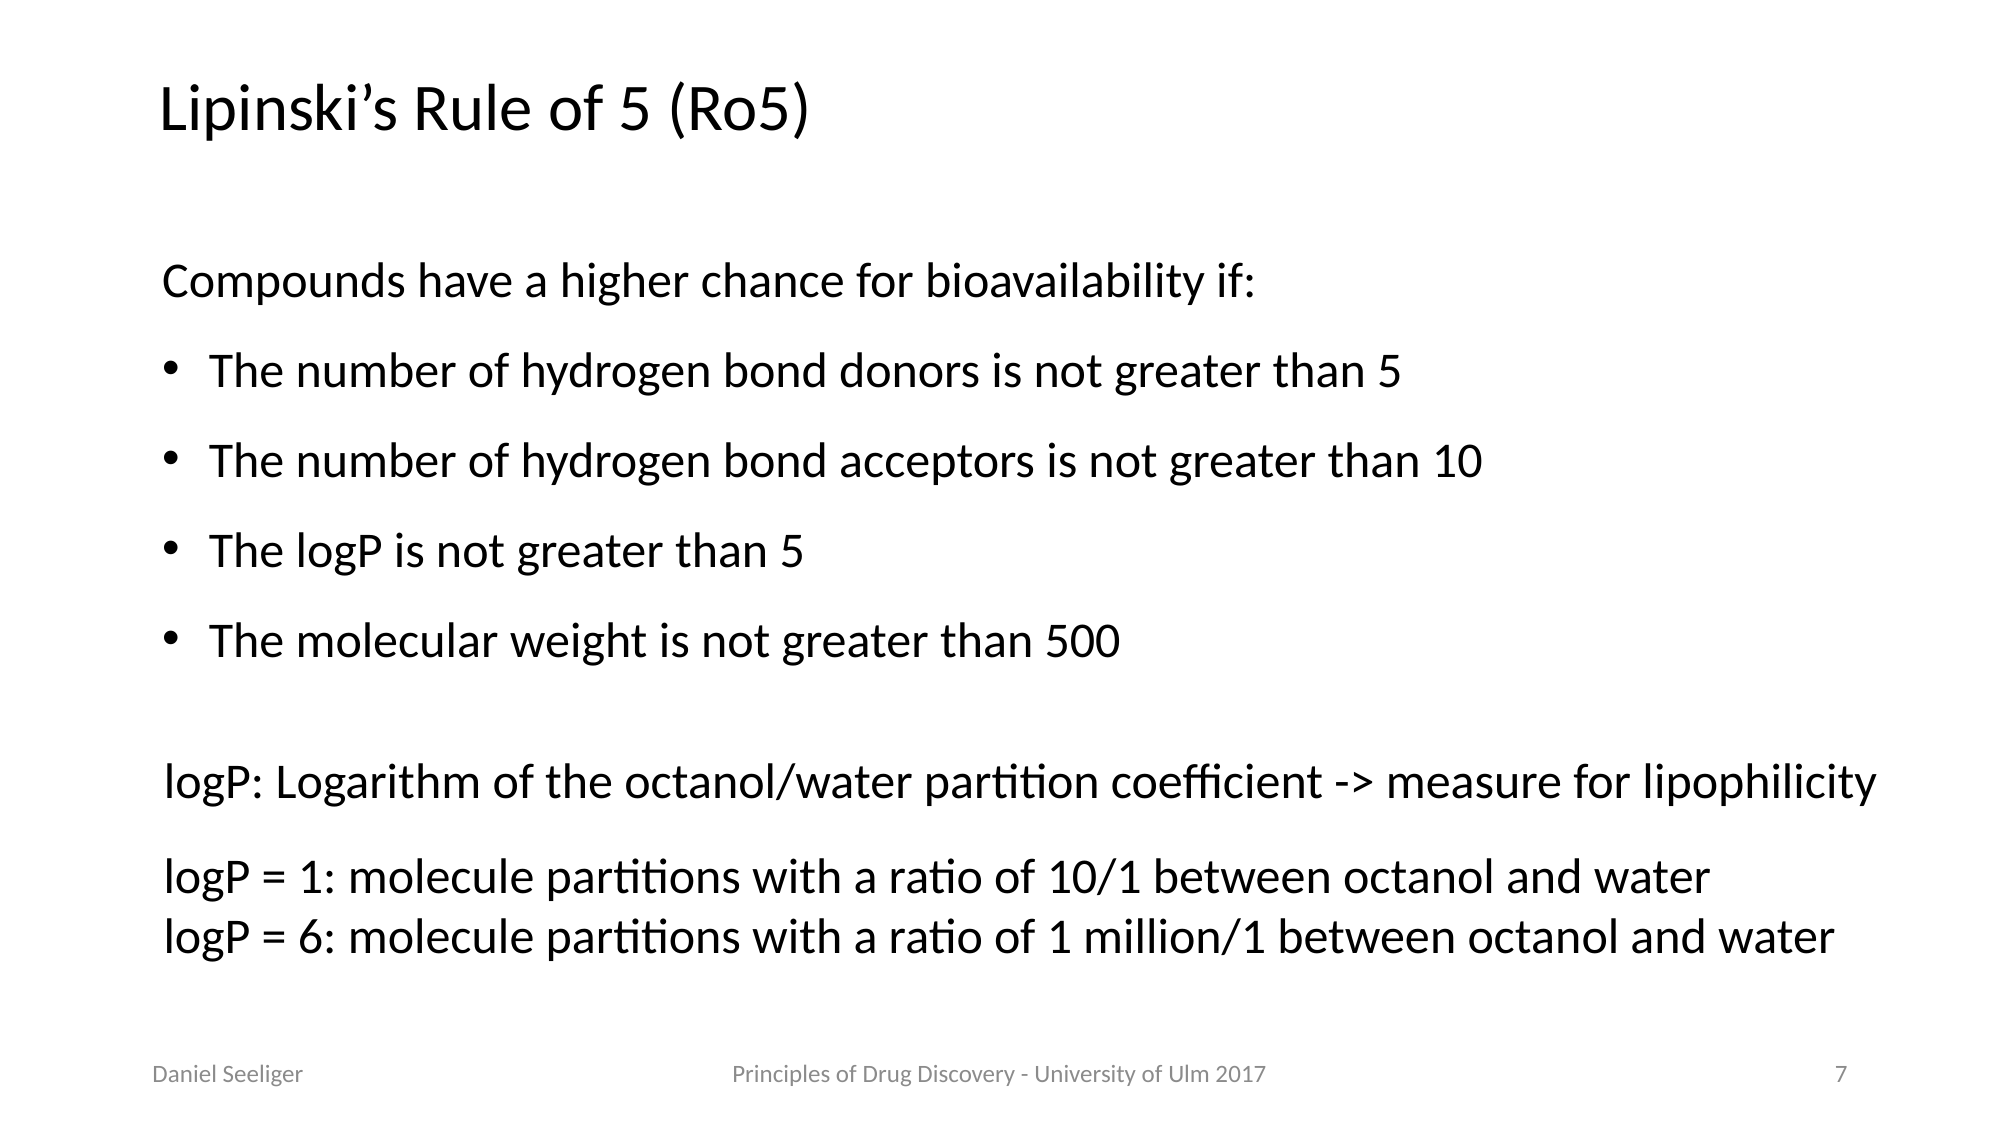

Lipinski’s Rule of 5 (Ro5)
Compounds have a higher chance for bioavailability if:
The number of hydrogen bond donors is not greater than 5
The number of hydrogen bond acceptors is not greater than 10
The logP is not greater than 5
The molecular weight is not greater than 500
logP: Logarithm of the octanol/water partition coefficient -> measure for lipophilicity
logP = 1: molecule partitions with a ratio of 10/1 between octanol and water
logP = 6: molecule partitions with a ratio of 1 million/1 between octanol and water
Daniel Seeliger
Principles of Drug Discovery - University of Ulm 2017
7